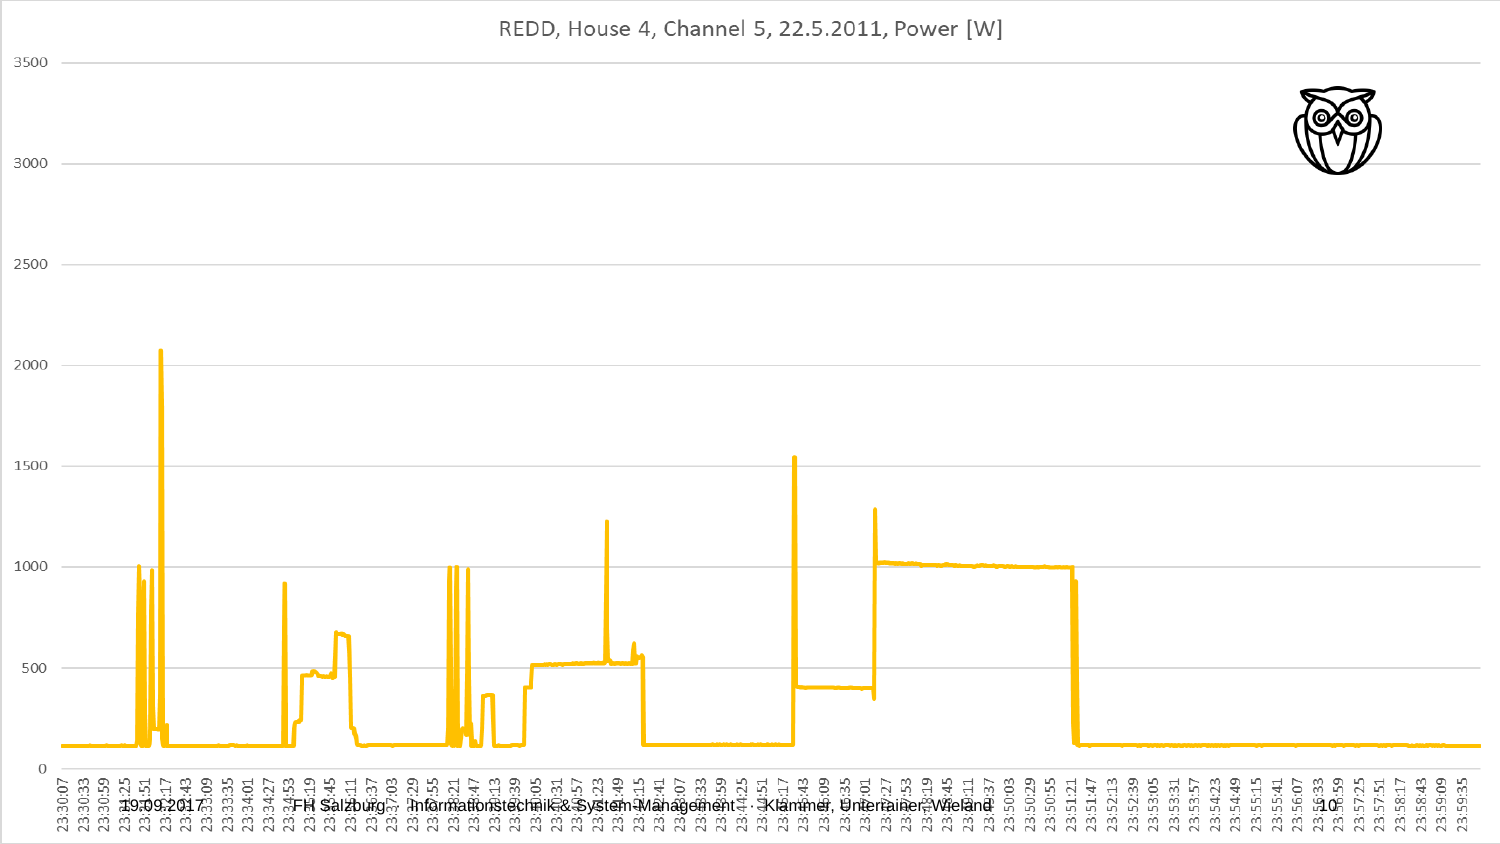

19.09.2017
FH Salzburg  ·  Informationstechnik & System-Management   ·  Klammer, Unterrainer, Wieland
10